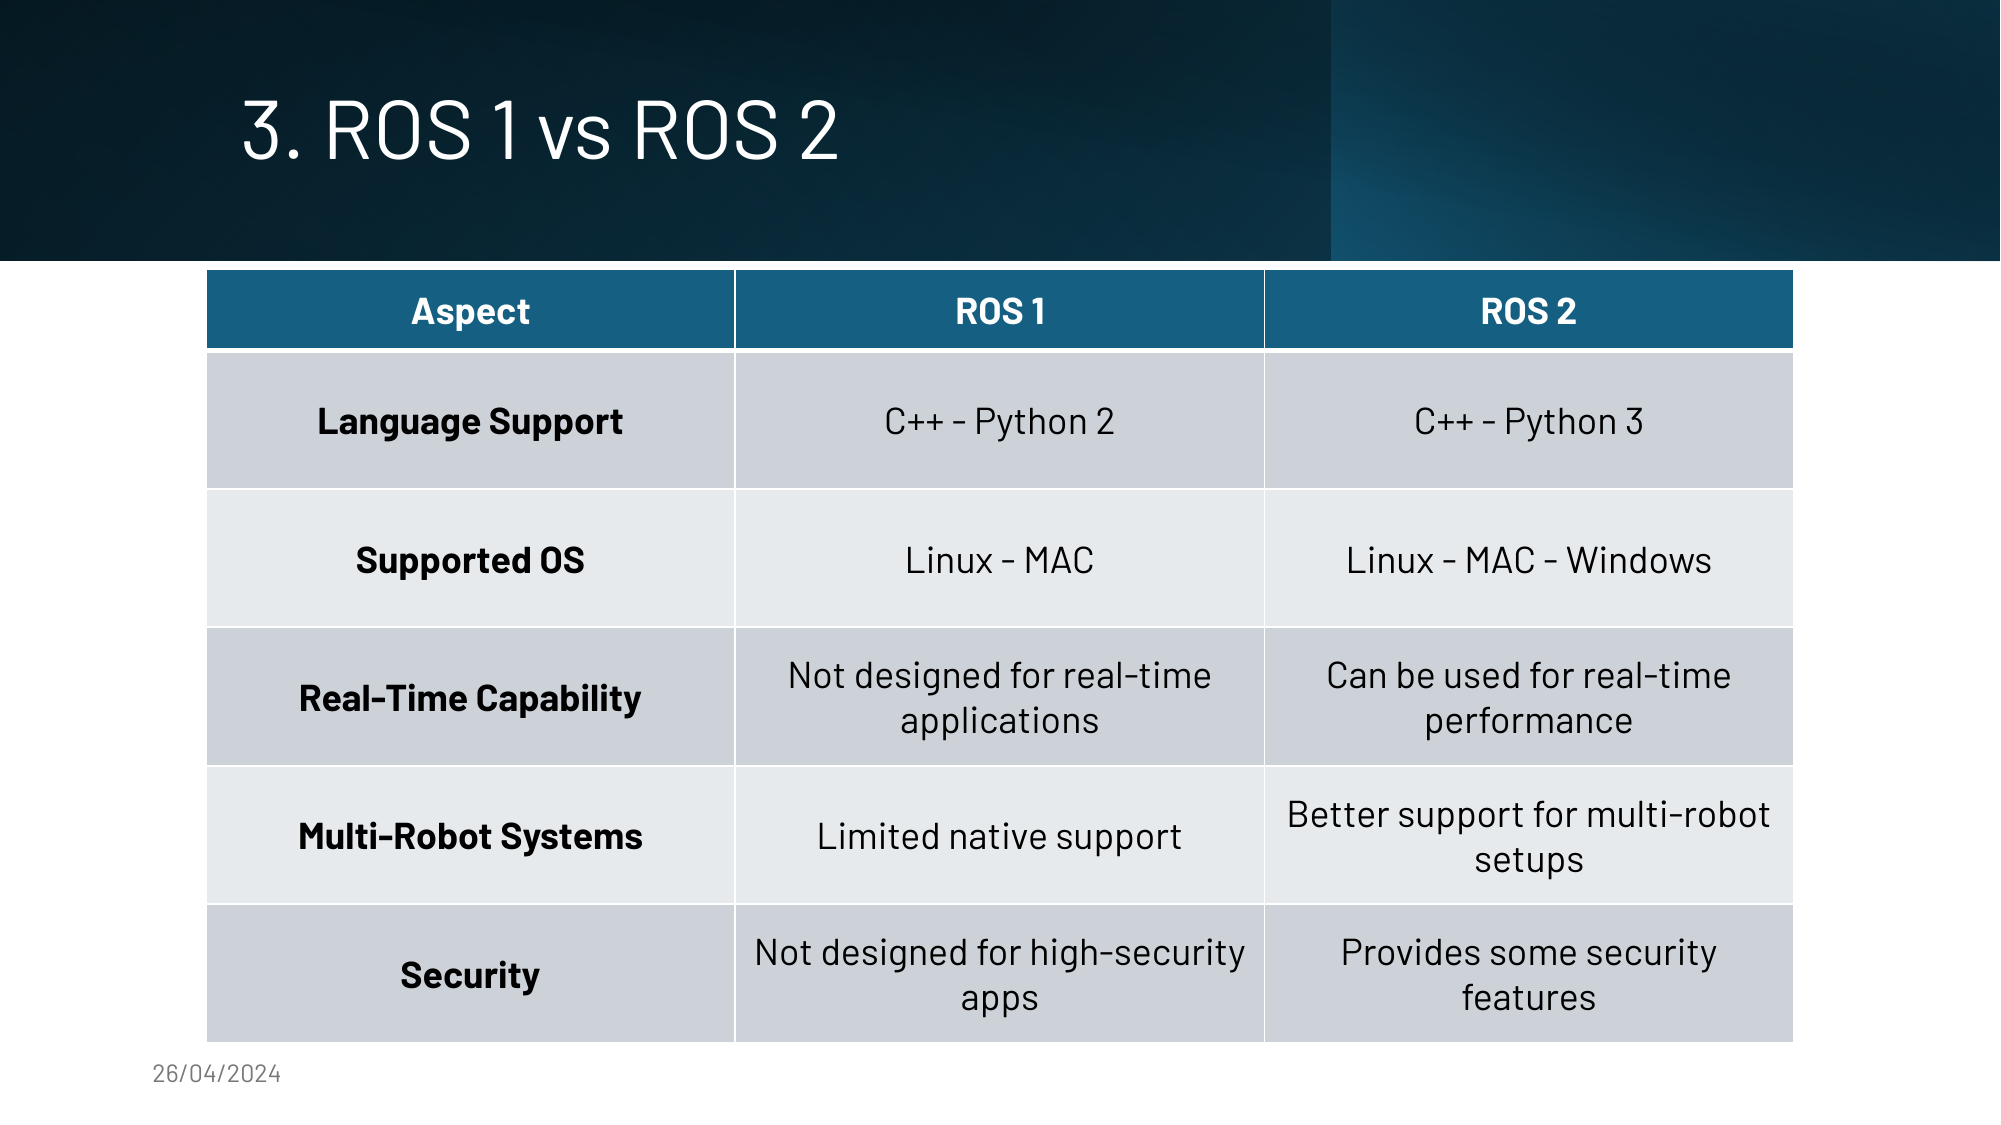

# 3. ROS 1 vs ROS 2
| Aspect | ROS 1 | ROS 2 |
| --- | --- | --- |
| Language Support | C++ - Python 2 | C++ - Python 3 |
| Supported OS | Linux - MAC | Linux - MAC - Windows |
| Real-Time Capability | Not designed for real-time applications | Can be used for real-time performance |
| Multi-Robot Systems | Limited native support | Better support for multi-robot setups |
| Security | Not designed for high-security apps | Provides some security features |
26/04/2024
Development of a Kinect driver under ROS2
5